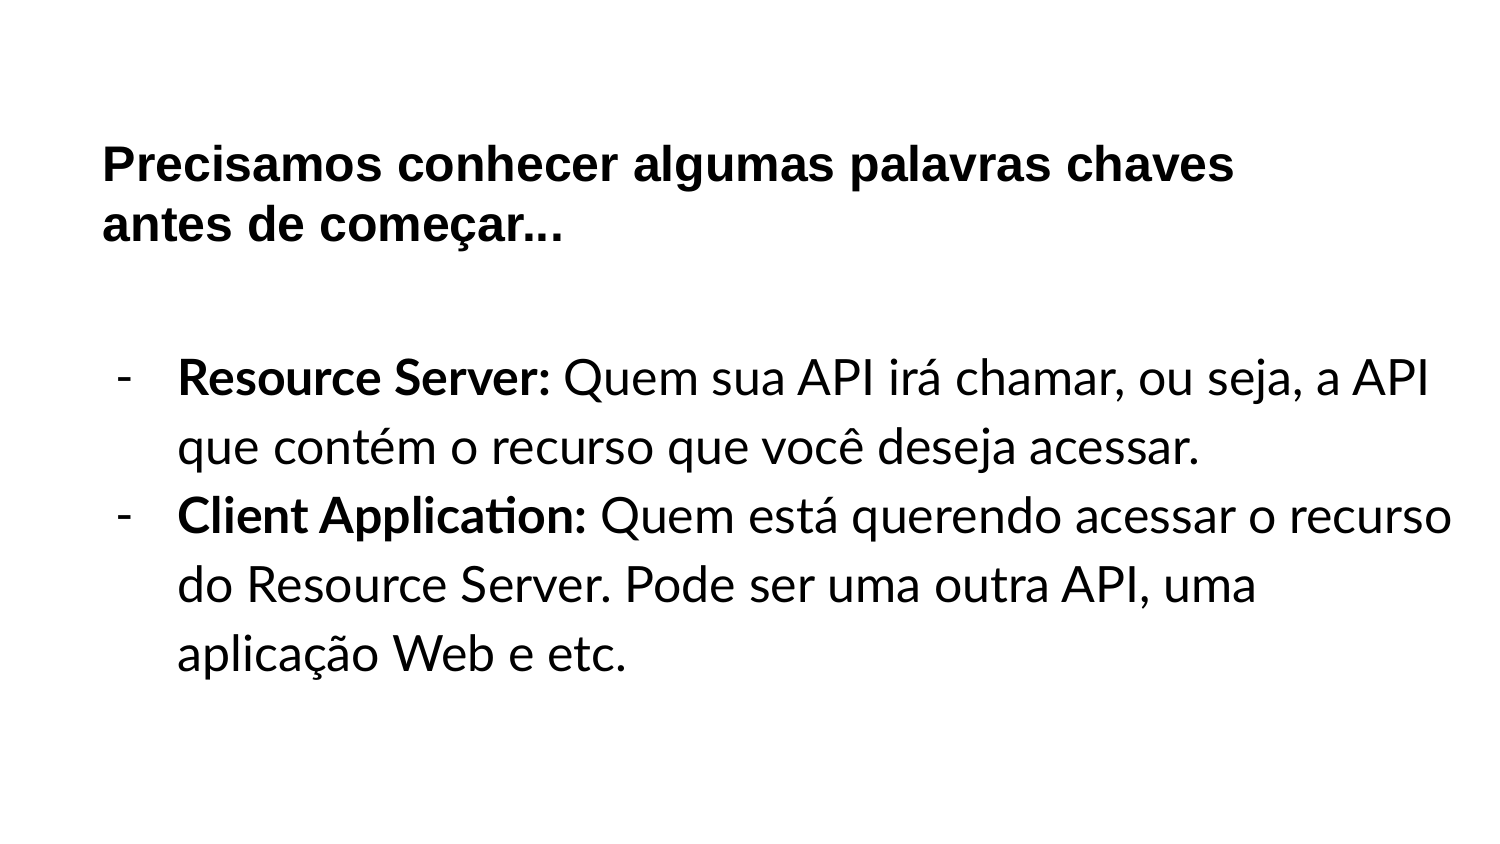

Precisamos conhecer algumas palavras chaves antes de começar...

Resource Server: Quem sua API irá chamar, ou seja, a API que contém o recurso que você deseja acessar.
Client Application: Quem está querendo acessar o recurso do Resource Server. Pode ser uma outra API, uma aplicação Web e etc.